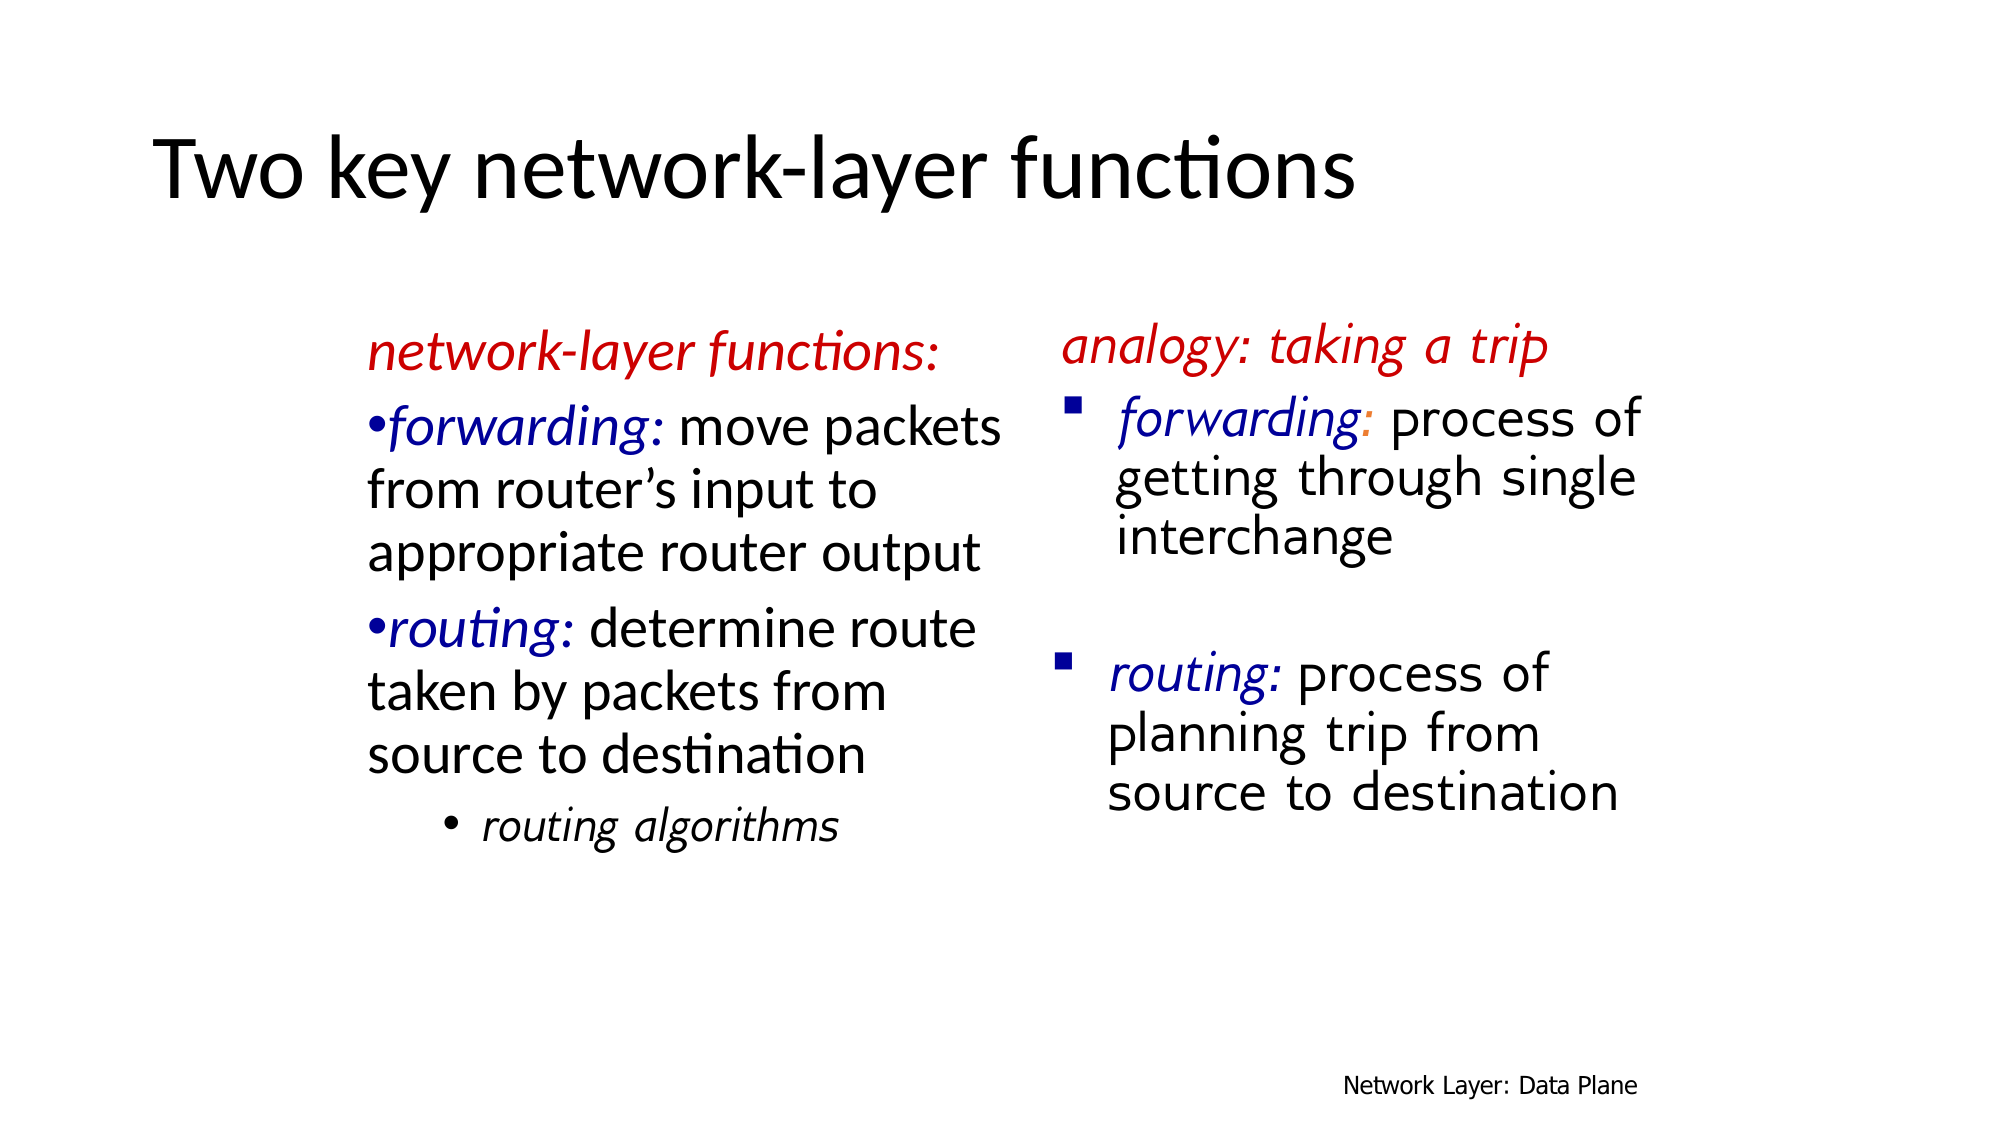

# Two key network-layer functions
analogy: taking a trip
forwarding: process of getting through single interchange

network-layer functions:
forwarding: move packets from router’s input to appropriate router output
routing: determine route taken by packets from source to destination
routing algorithms

routing: process of planning trip from source to destination

Network Layer: Data Plane